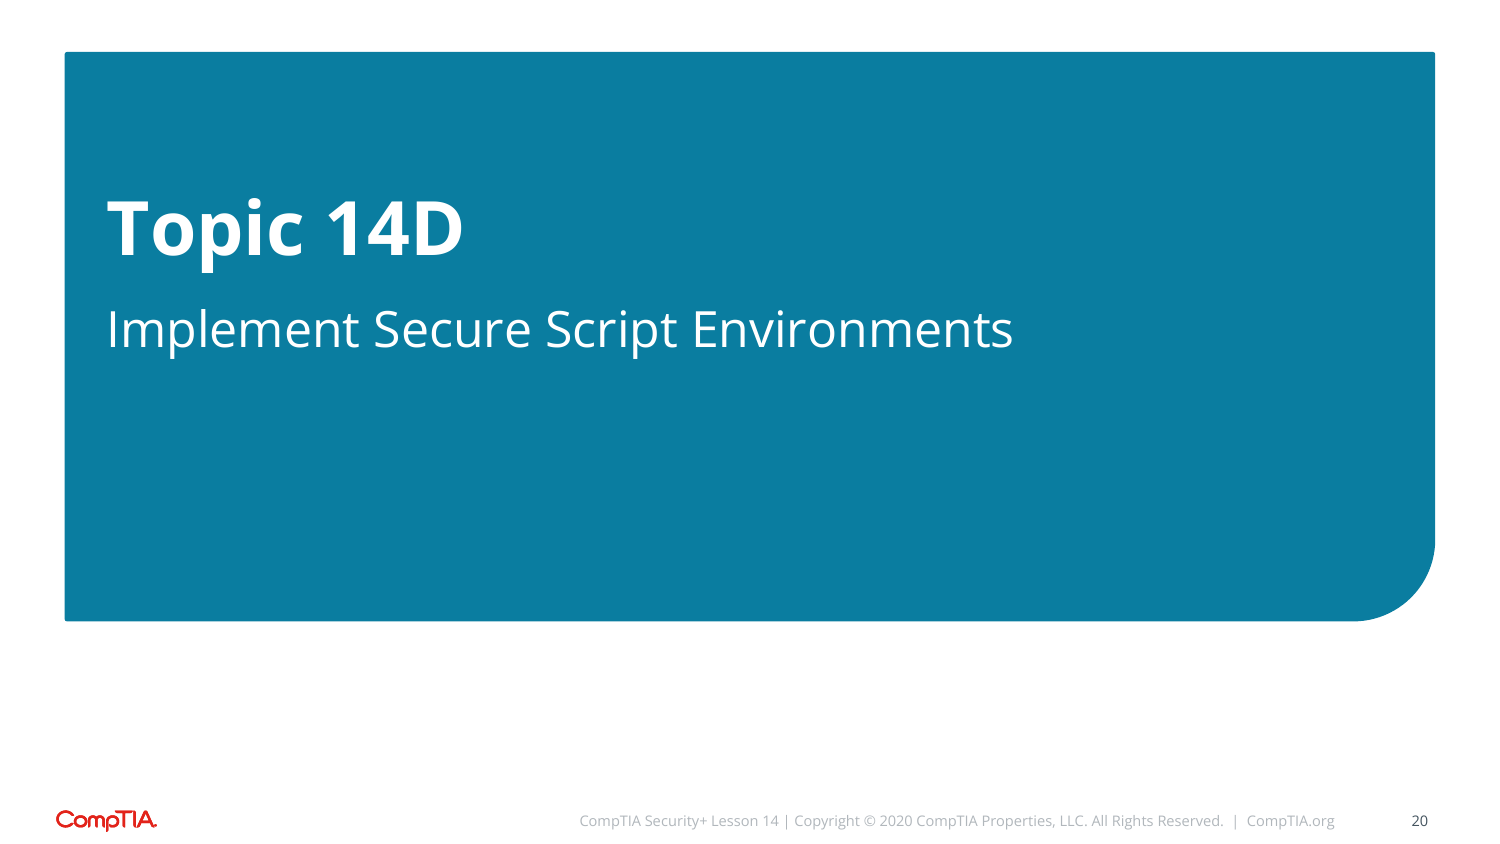

Topic 14D
# Implement Secure Script Environments
CompTIA Security+ Lesson 14 | Copyright © 2020 CompTIA Properties, LLC. All Rights Reserved.  |  CompTIA.org
20